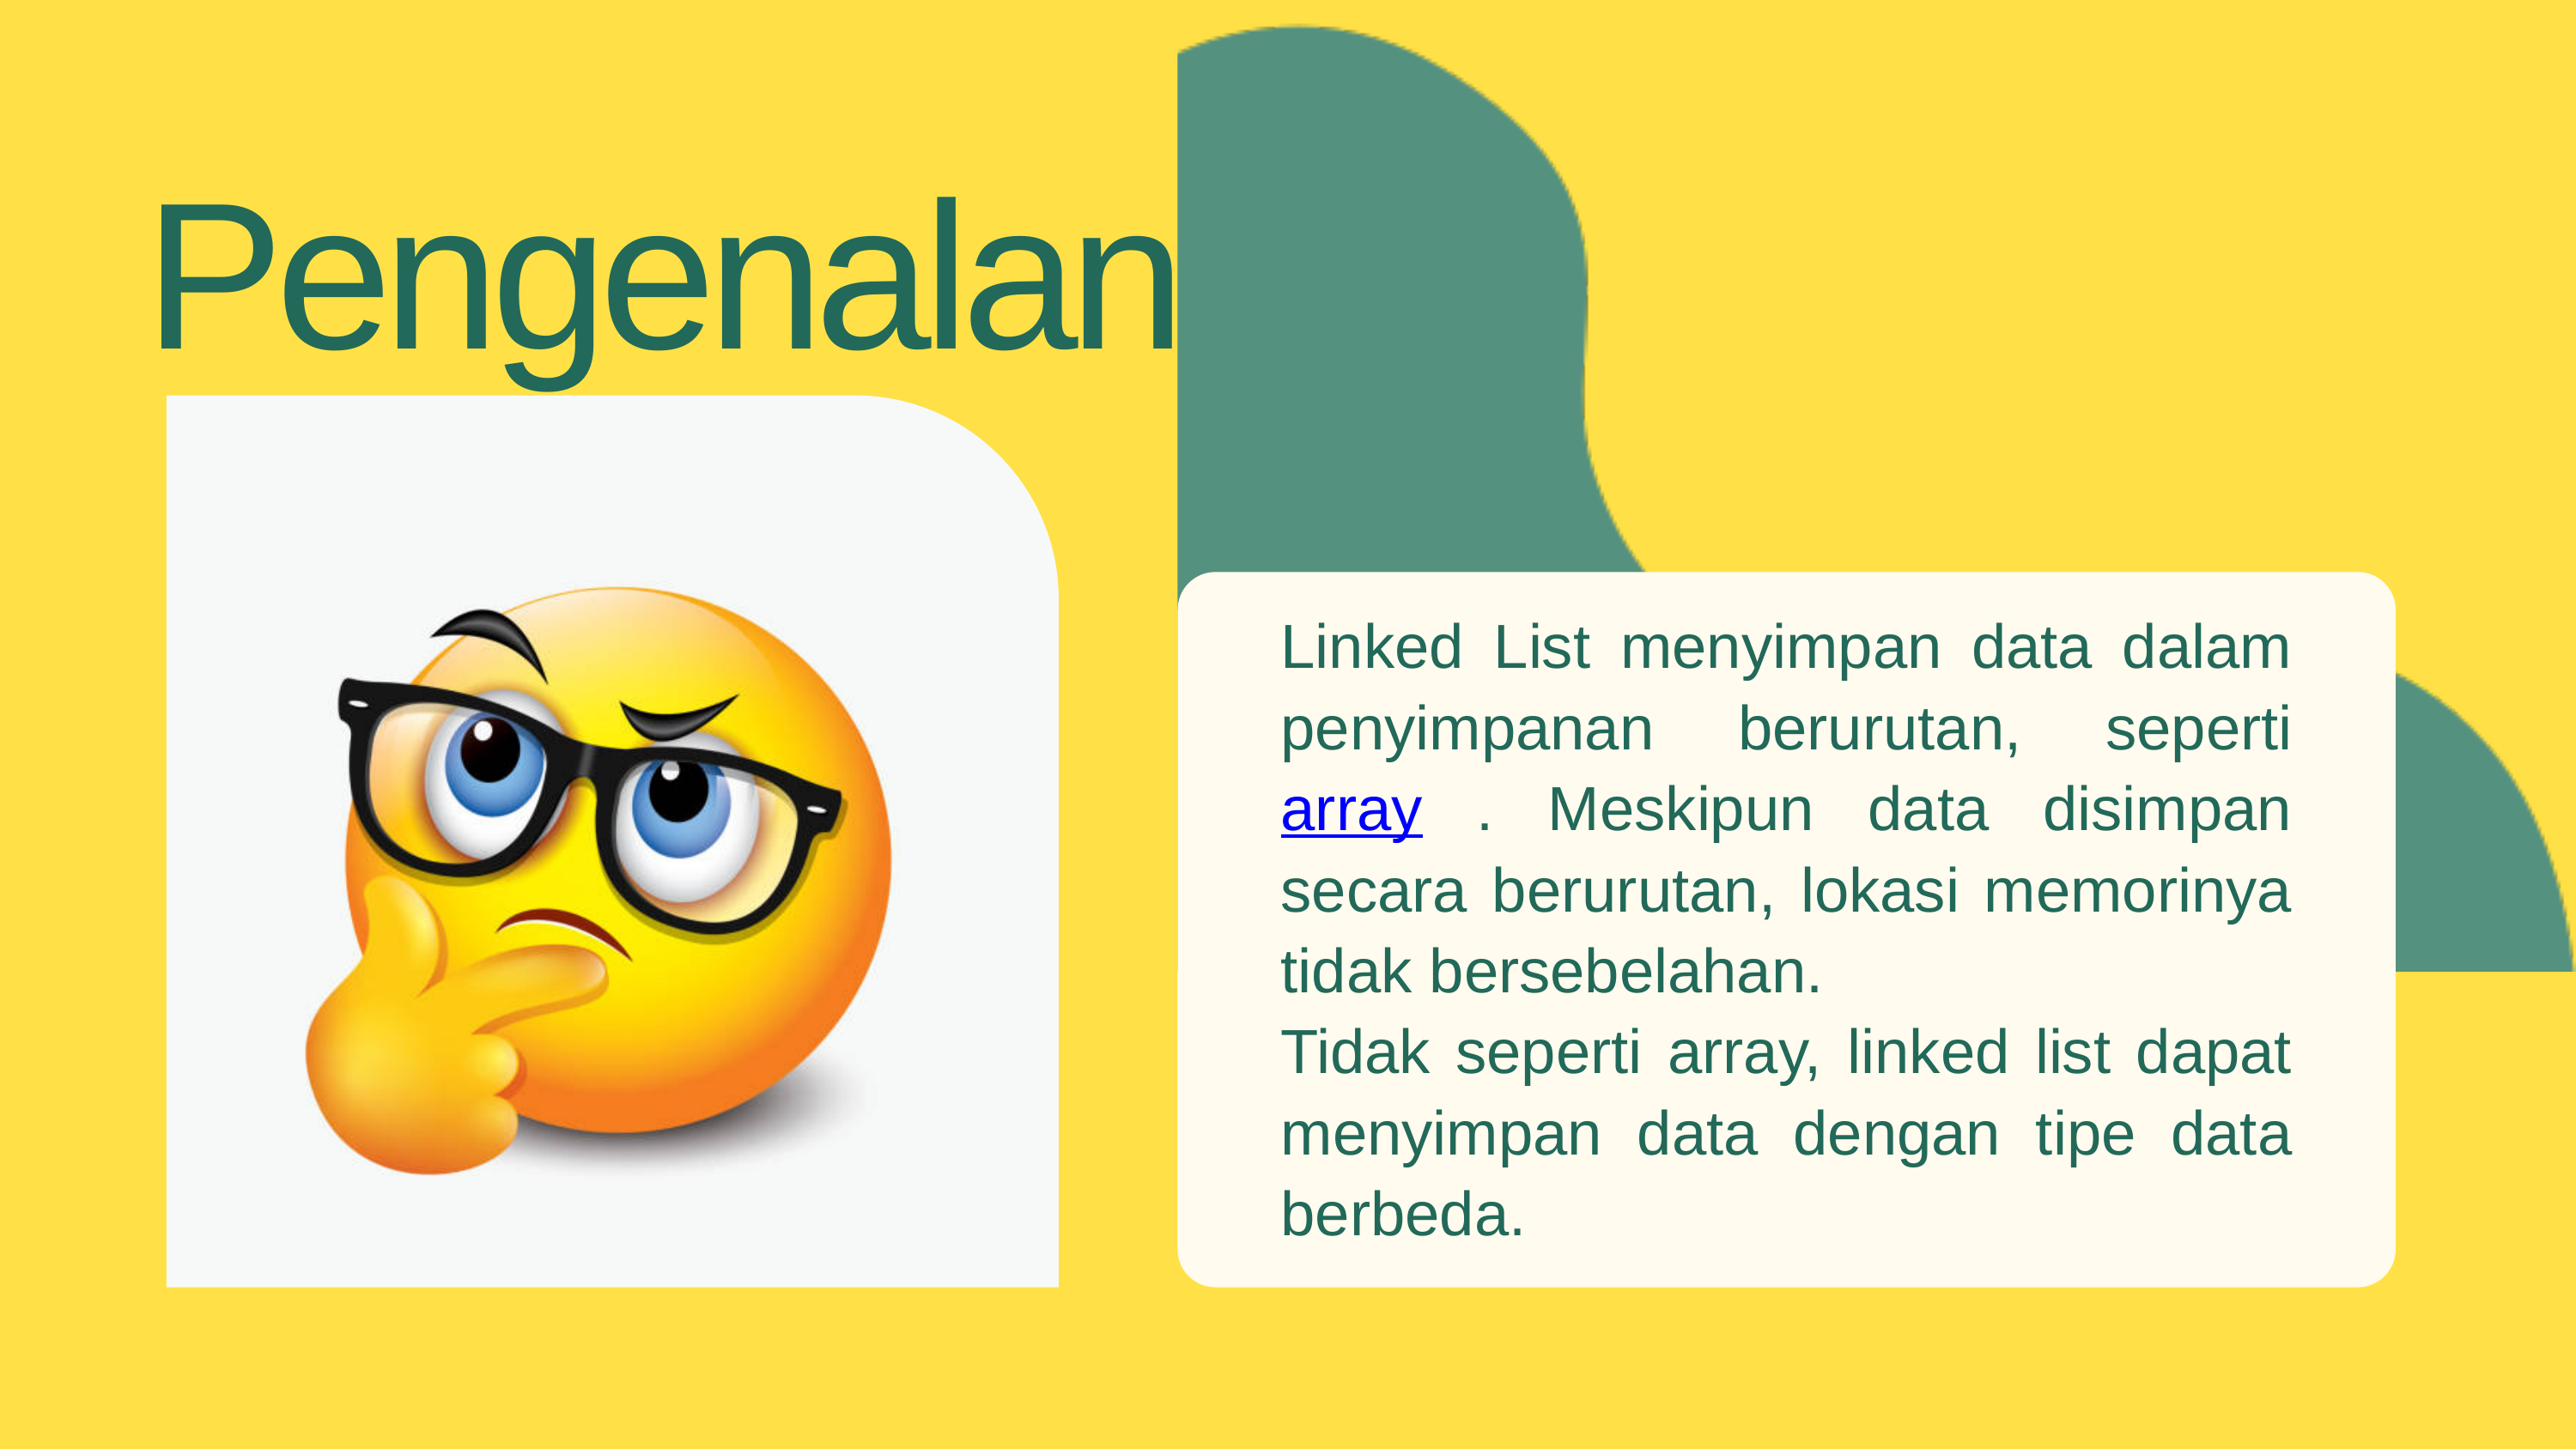

Pengenalan

Linked List menyimpan data dalam penyimpanan berurutan, seperti array . Meskipun data disimpan secara berurutan, lokasi memorinya tidak bersebelahan.
Tidak seperti array, linked list dapat menyimpan data dengan tipe data berbeda.